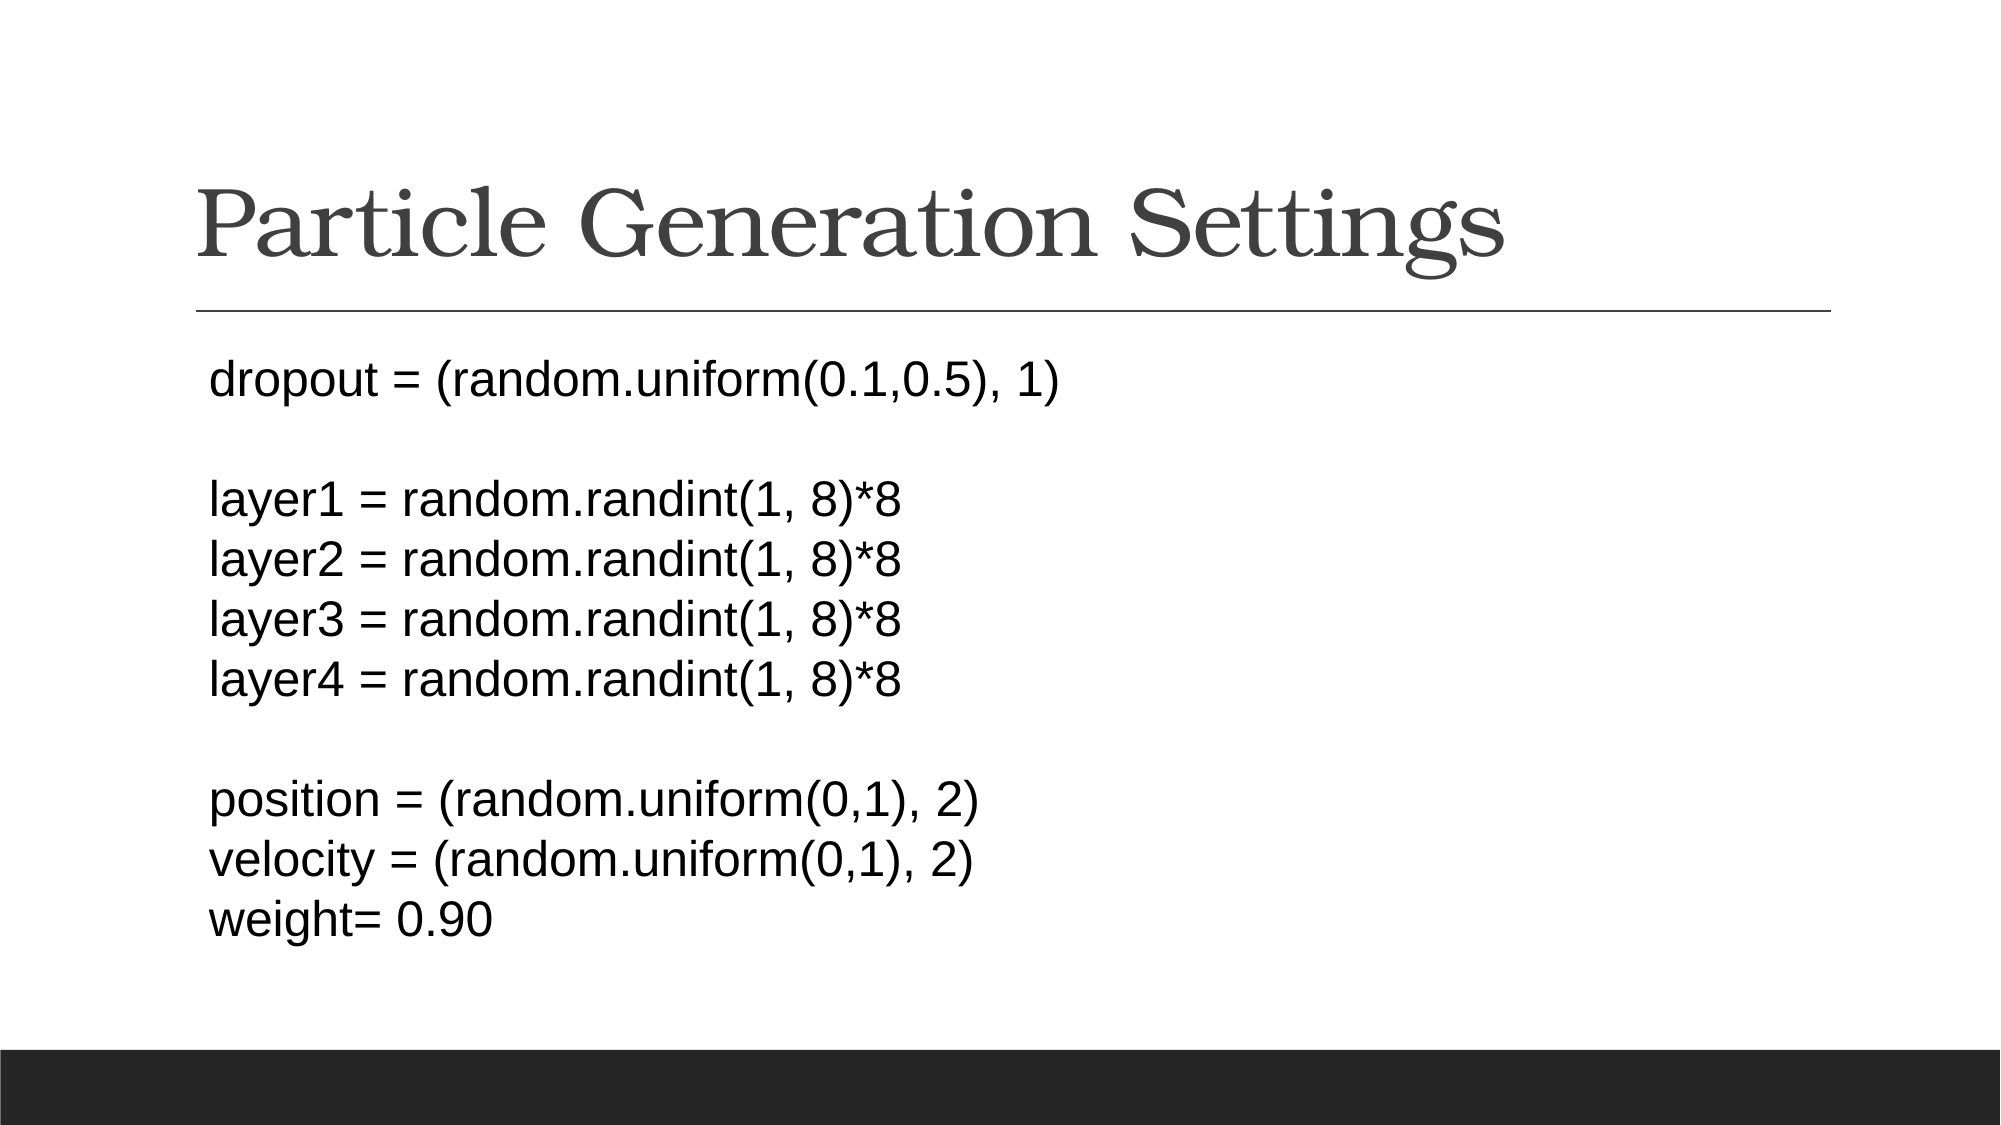

# Particle Generation Settings
dropout = (random.uniform(0.1,0.5), 1)

layer1 = random.randint(1, 8)*8
layer2 = random.randint(1, 8)*8
layer3 = random.randint(1, 8)*8
layer4 = random.randint(1, 8)*8

position = (random.uniform(0,1), 2)
velocity = (random.uniform(0,1), 2)
weight= 0.90